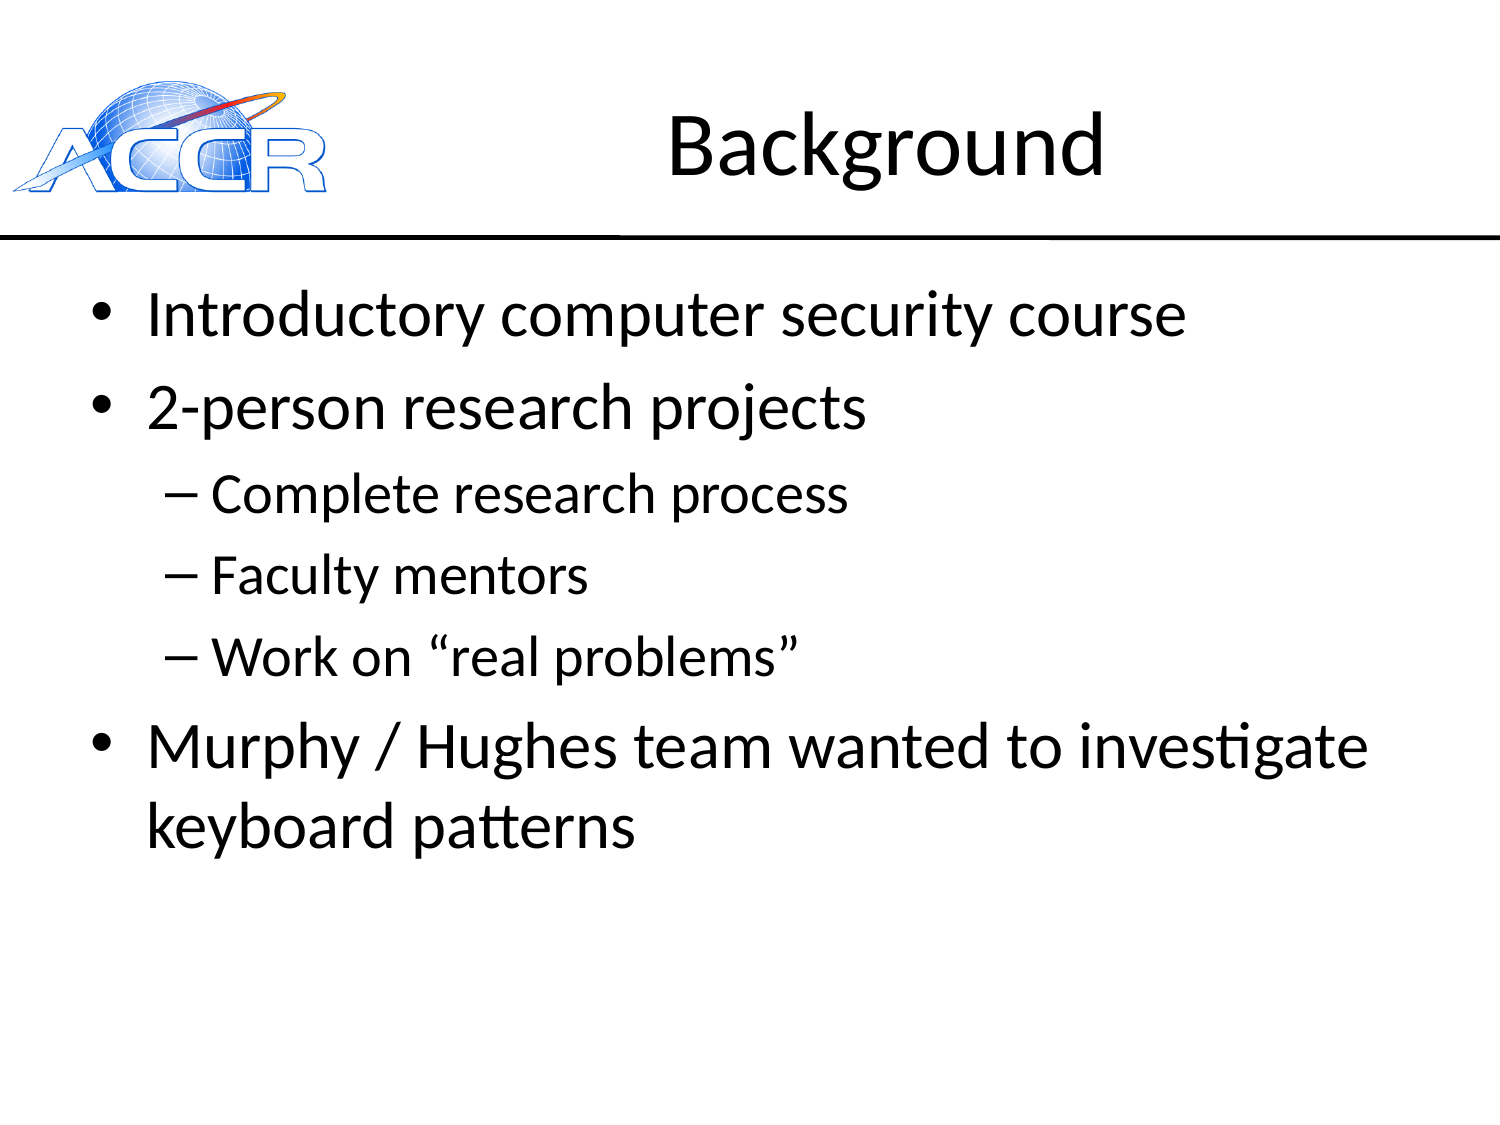

# Background
Introductory computer security course
2-person research projects
Complete research process
Faculty mentors
Work on “real problems”
Murphy / Hughes team wanted to investigate keyboard patterns